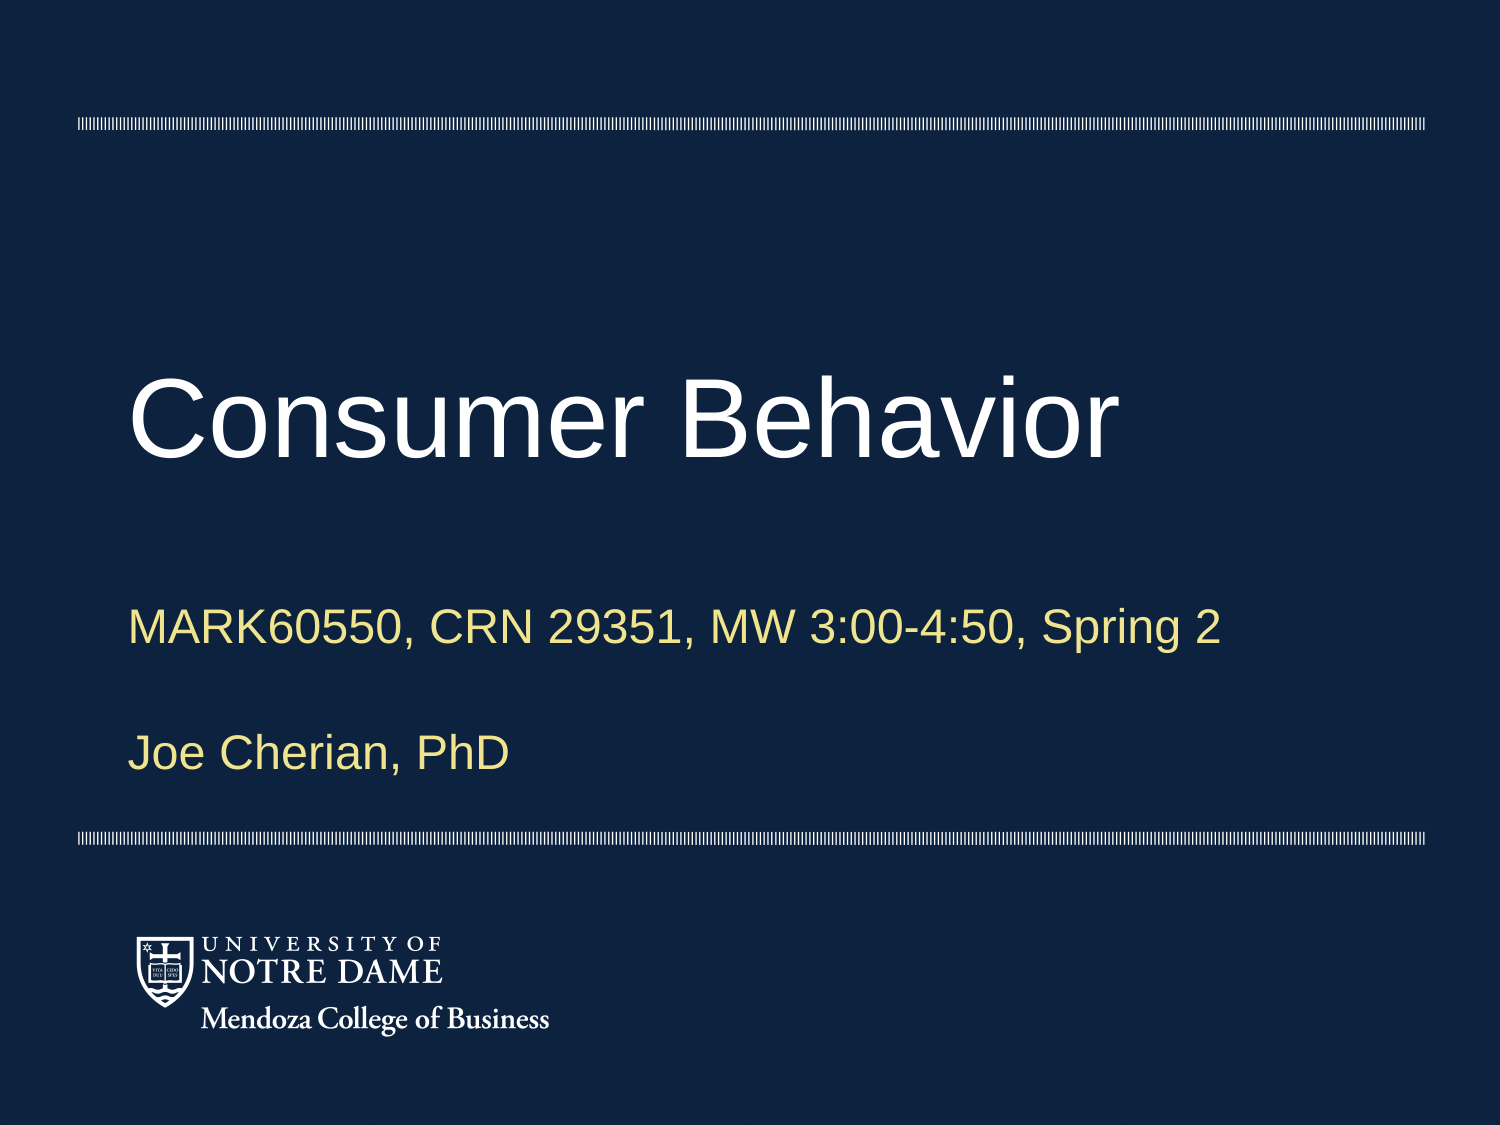

# Consumer Behavior
MARK60550, CRN 29351, MW 3:00-4:50, Spring 2
Joe Cherian, PhD